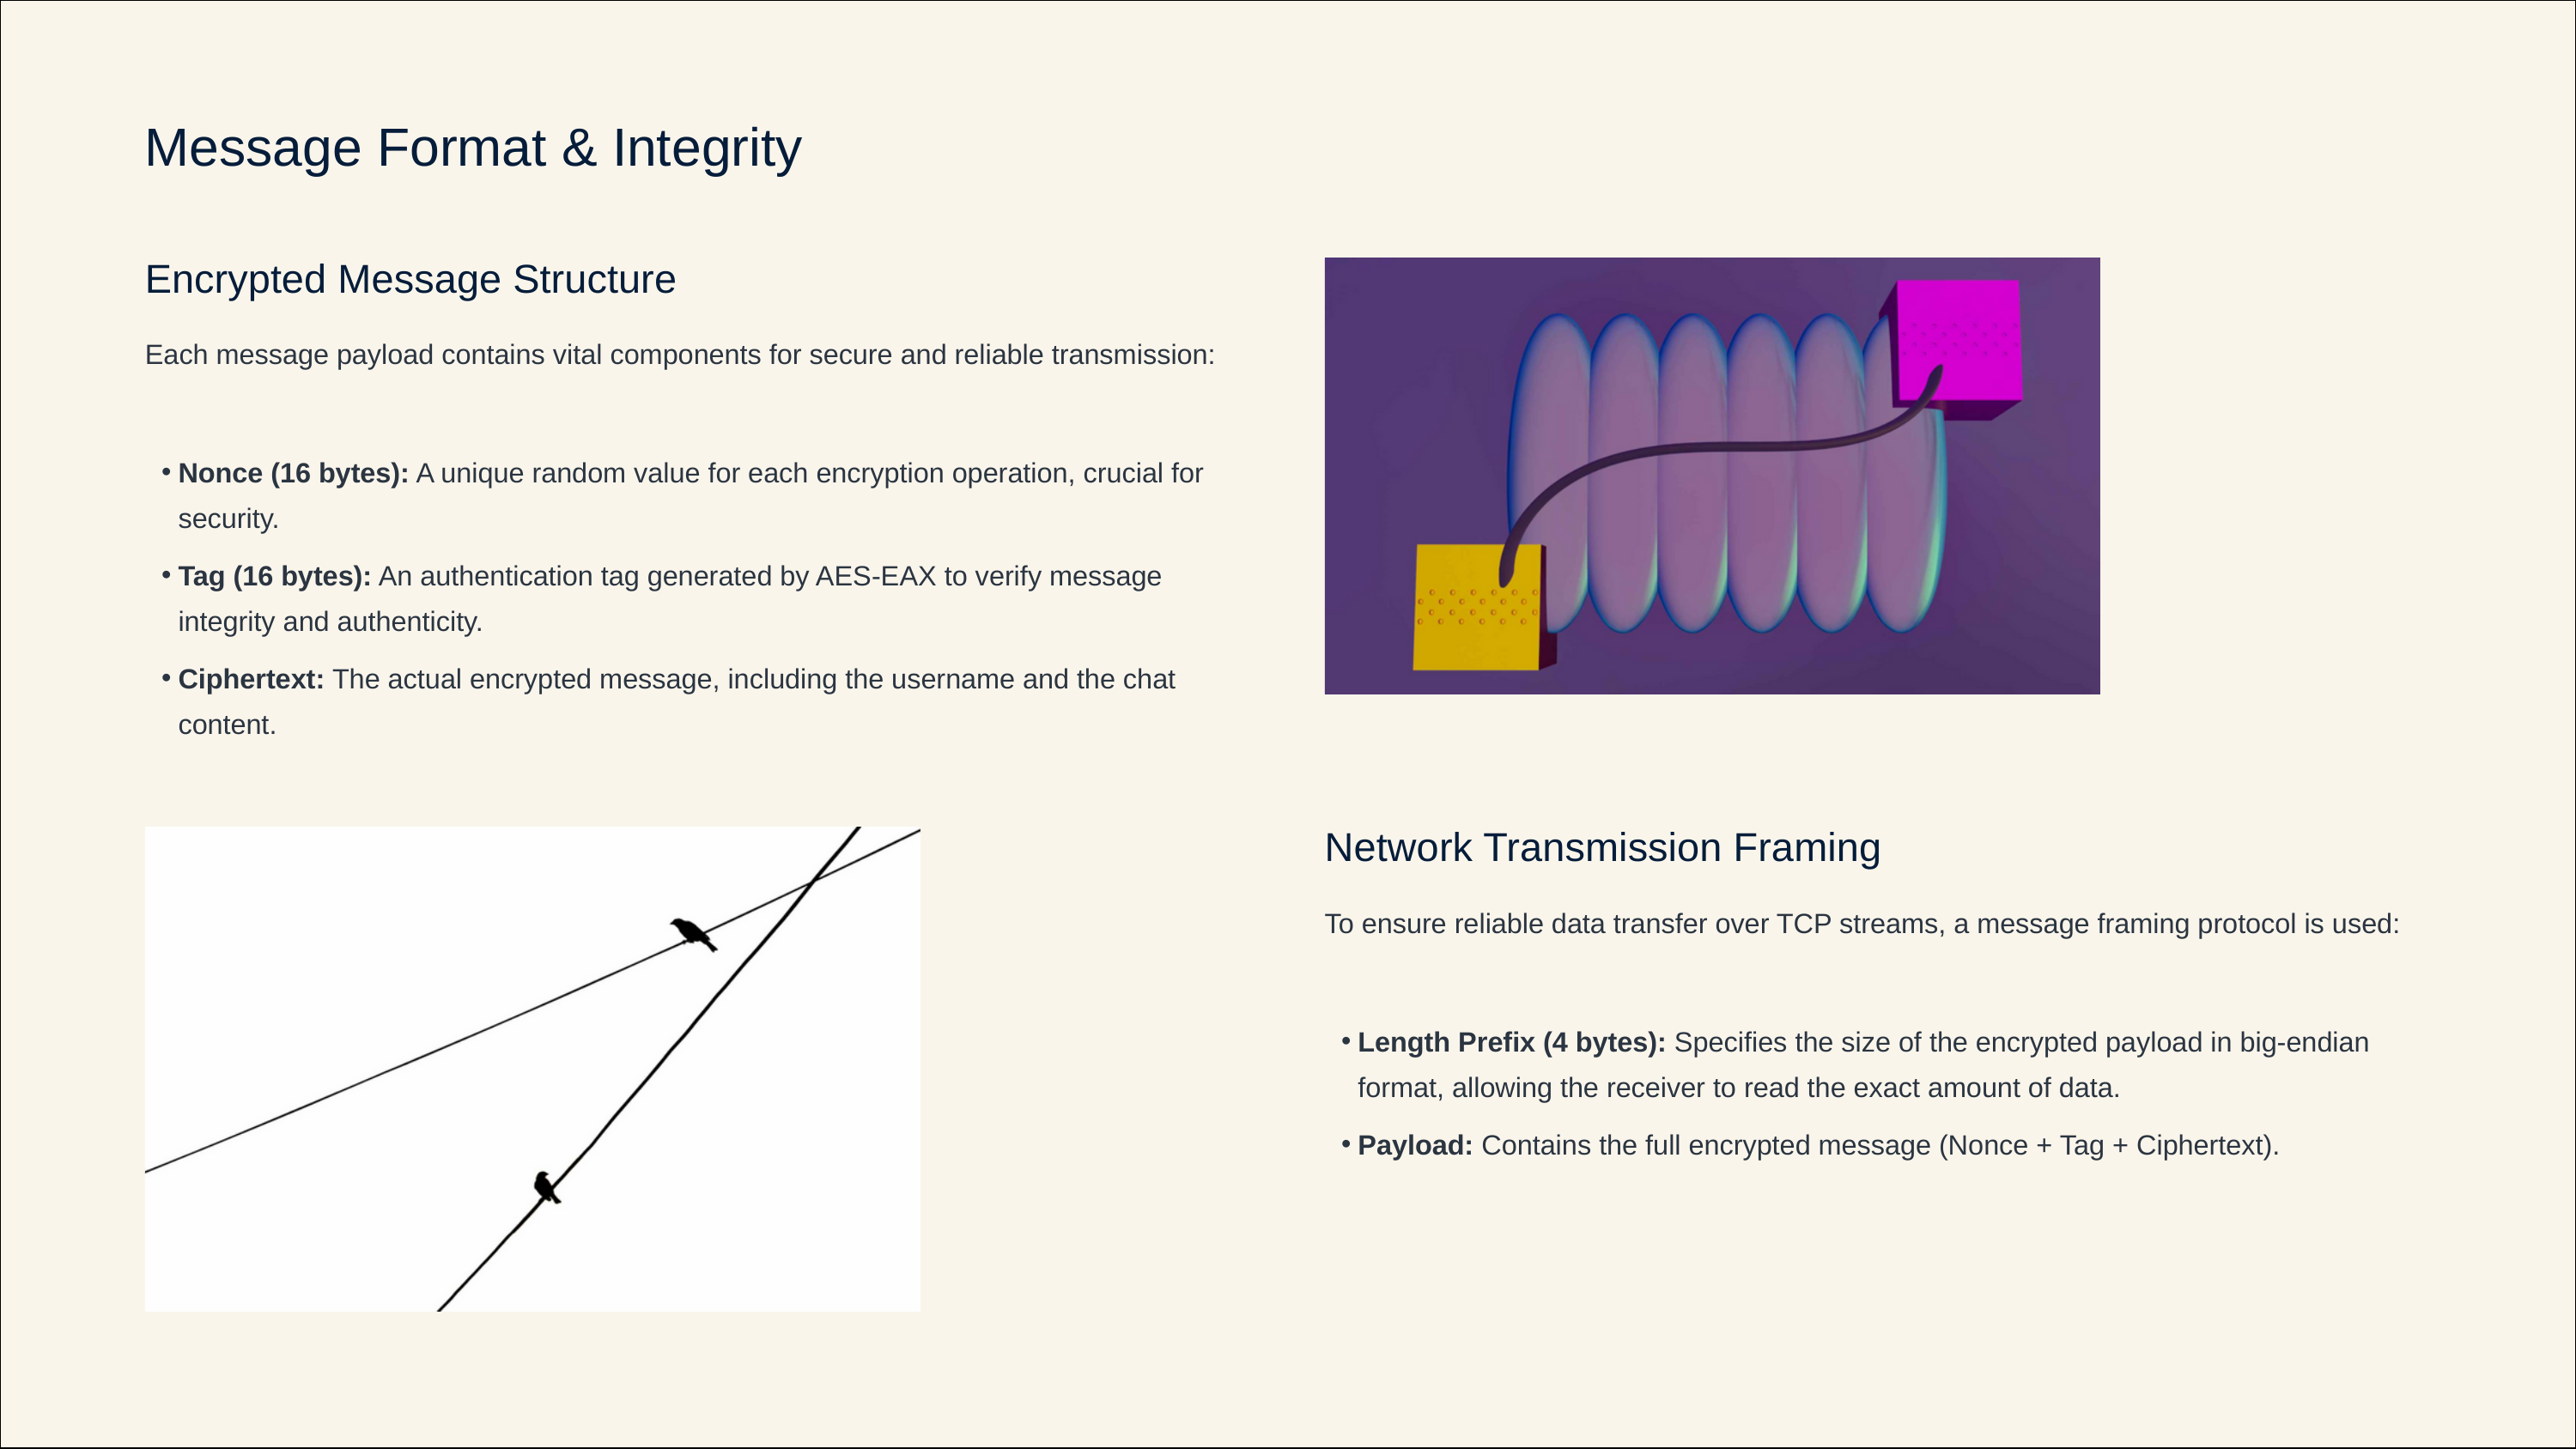

Message Format & Integrity
Encrypted Message Structure

Each message payload contains vital components for secure and reliable transmission:
Nonce (16 bytes): A unique random value for each encryption operation, crucial for security.
Tag (16 bytes): An authentication tag generated by AES-EAX to verify message integrity and authenticity.
Ciphertext: The actual encrypted message, including the username and the chat content.
Network Transmission Framing

To ensure reliable data transfer over TCP streams, a message framing protocol is used:
Length Prefix (4 bytes): Specifies the size of the encrypted payload in big-endian format, allowing the receiver to read the exact amount of data.
Payload: Contains the full encrypted message (Nonce + Tag + Ciphertext).